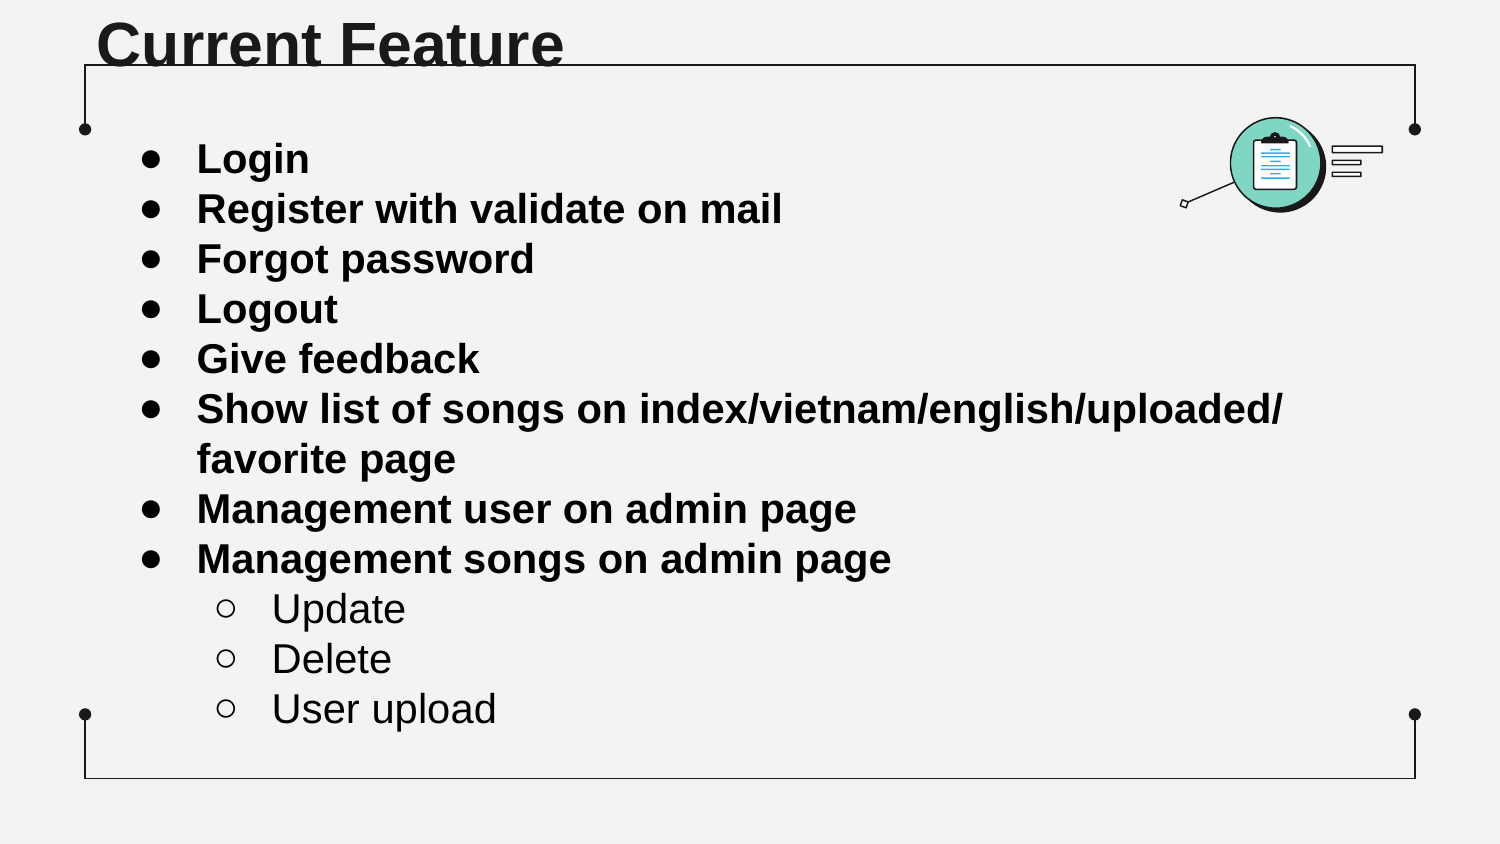

# Current Feature
Login
Register with validate on mail
Forgot password
Logout
Give feedback
Show list of songs on index/vietnam/english/uploaded/
favorite page
Management user on admin page
Management songs on admin page
Update
Delete
User upload